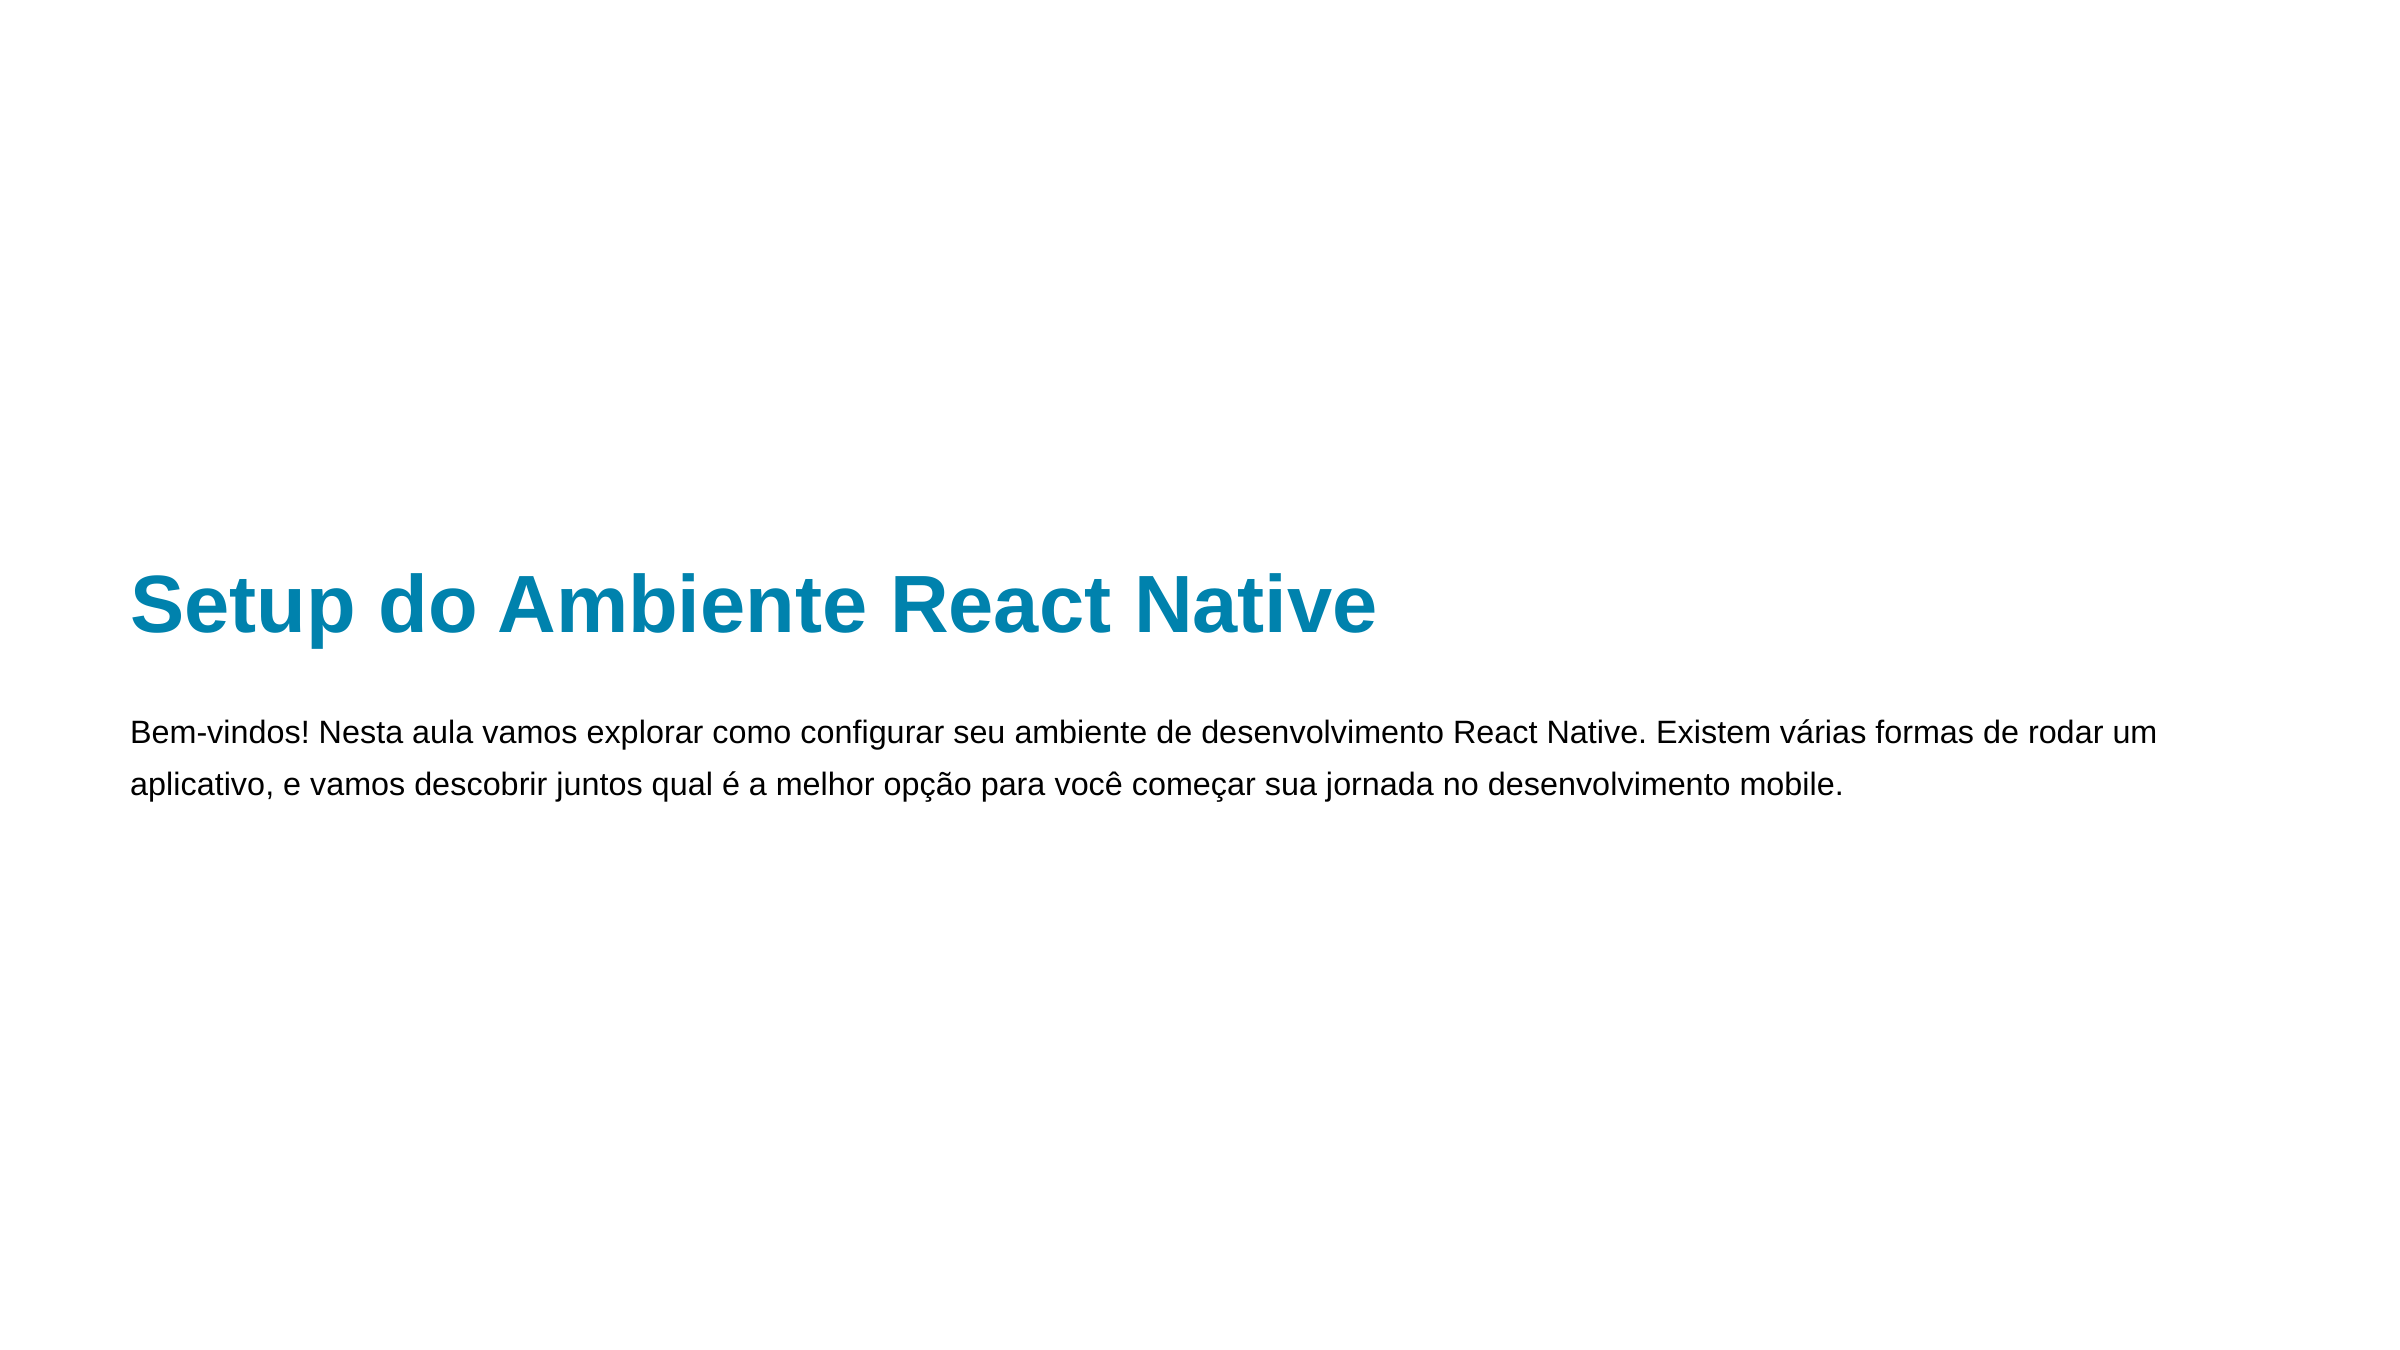

Setup do Ambiente React Native
Bem-vindos! Nesta aula vamos explorar como configurar seu ambiente de desenvolvimento React Native. Existem várias formas de rodar um aplicativo, e vamos descobrir juntos qual é a melhor opção para você começar sua jornada no desenvolvimento mobile.